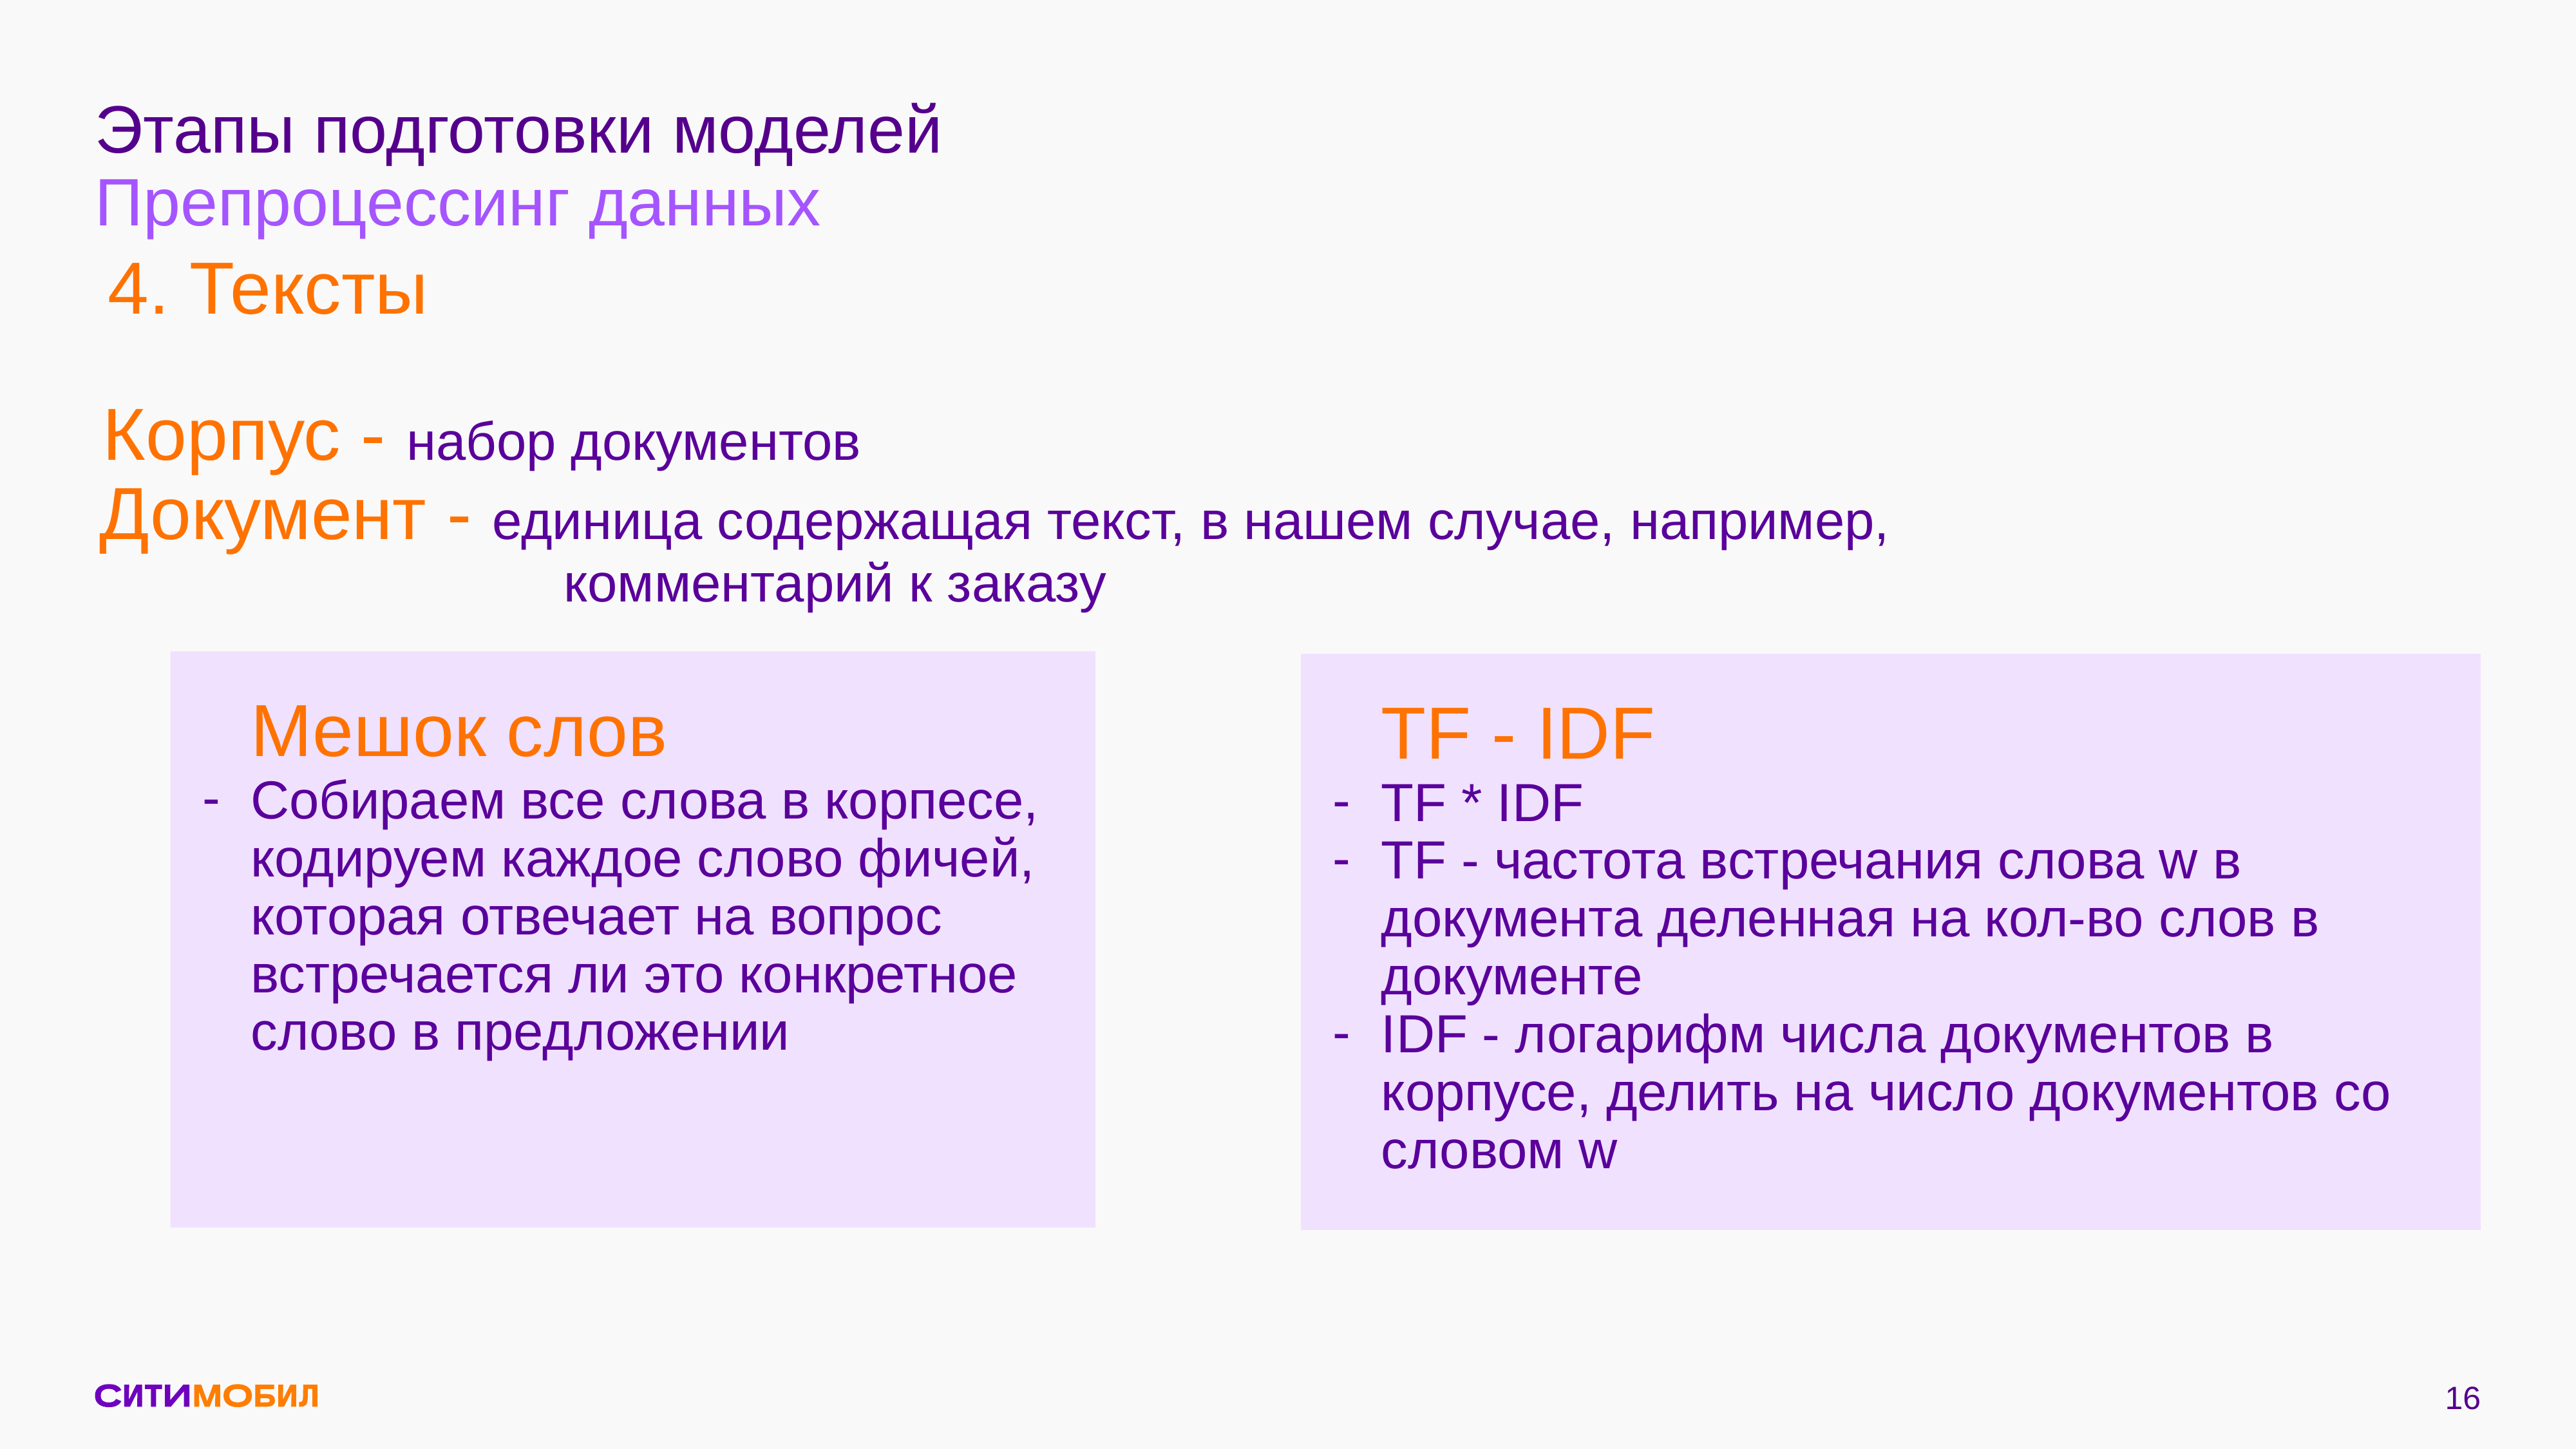

# Этапы подготовки моделей
Препроцессинг данных
4. Тексты
Корпус - набор документов
   Документ - единица содержащая текст, в нашем случае, например,
                                  комментарий к заказу

Мешок слов
Собираем все слова в корпeсе, кодируем каждое слово фичей, которая отвечает на вопрос встречается ли это конкретное слово в предложении
TF - IDF
TF * IDF
TF - частота встречания слова w в документа деленная на кол-во слов в документе
IDF - логарифм числа документов в корпусе, делить на число документов со словом w
16